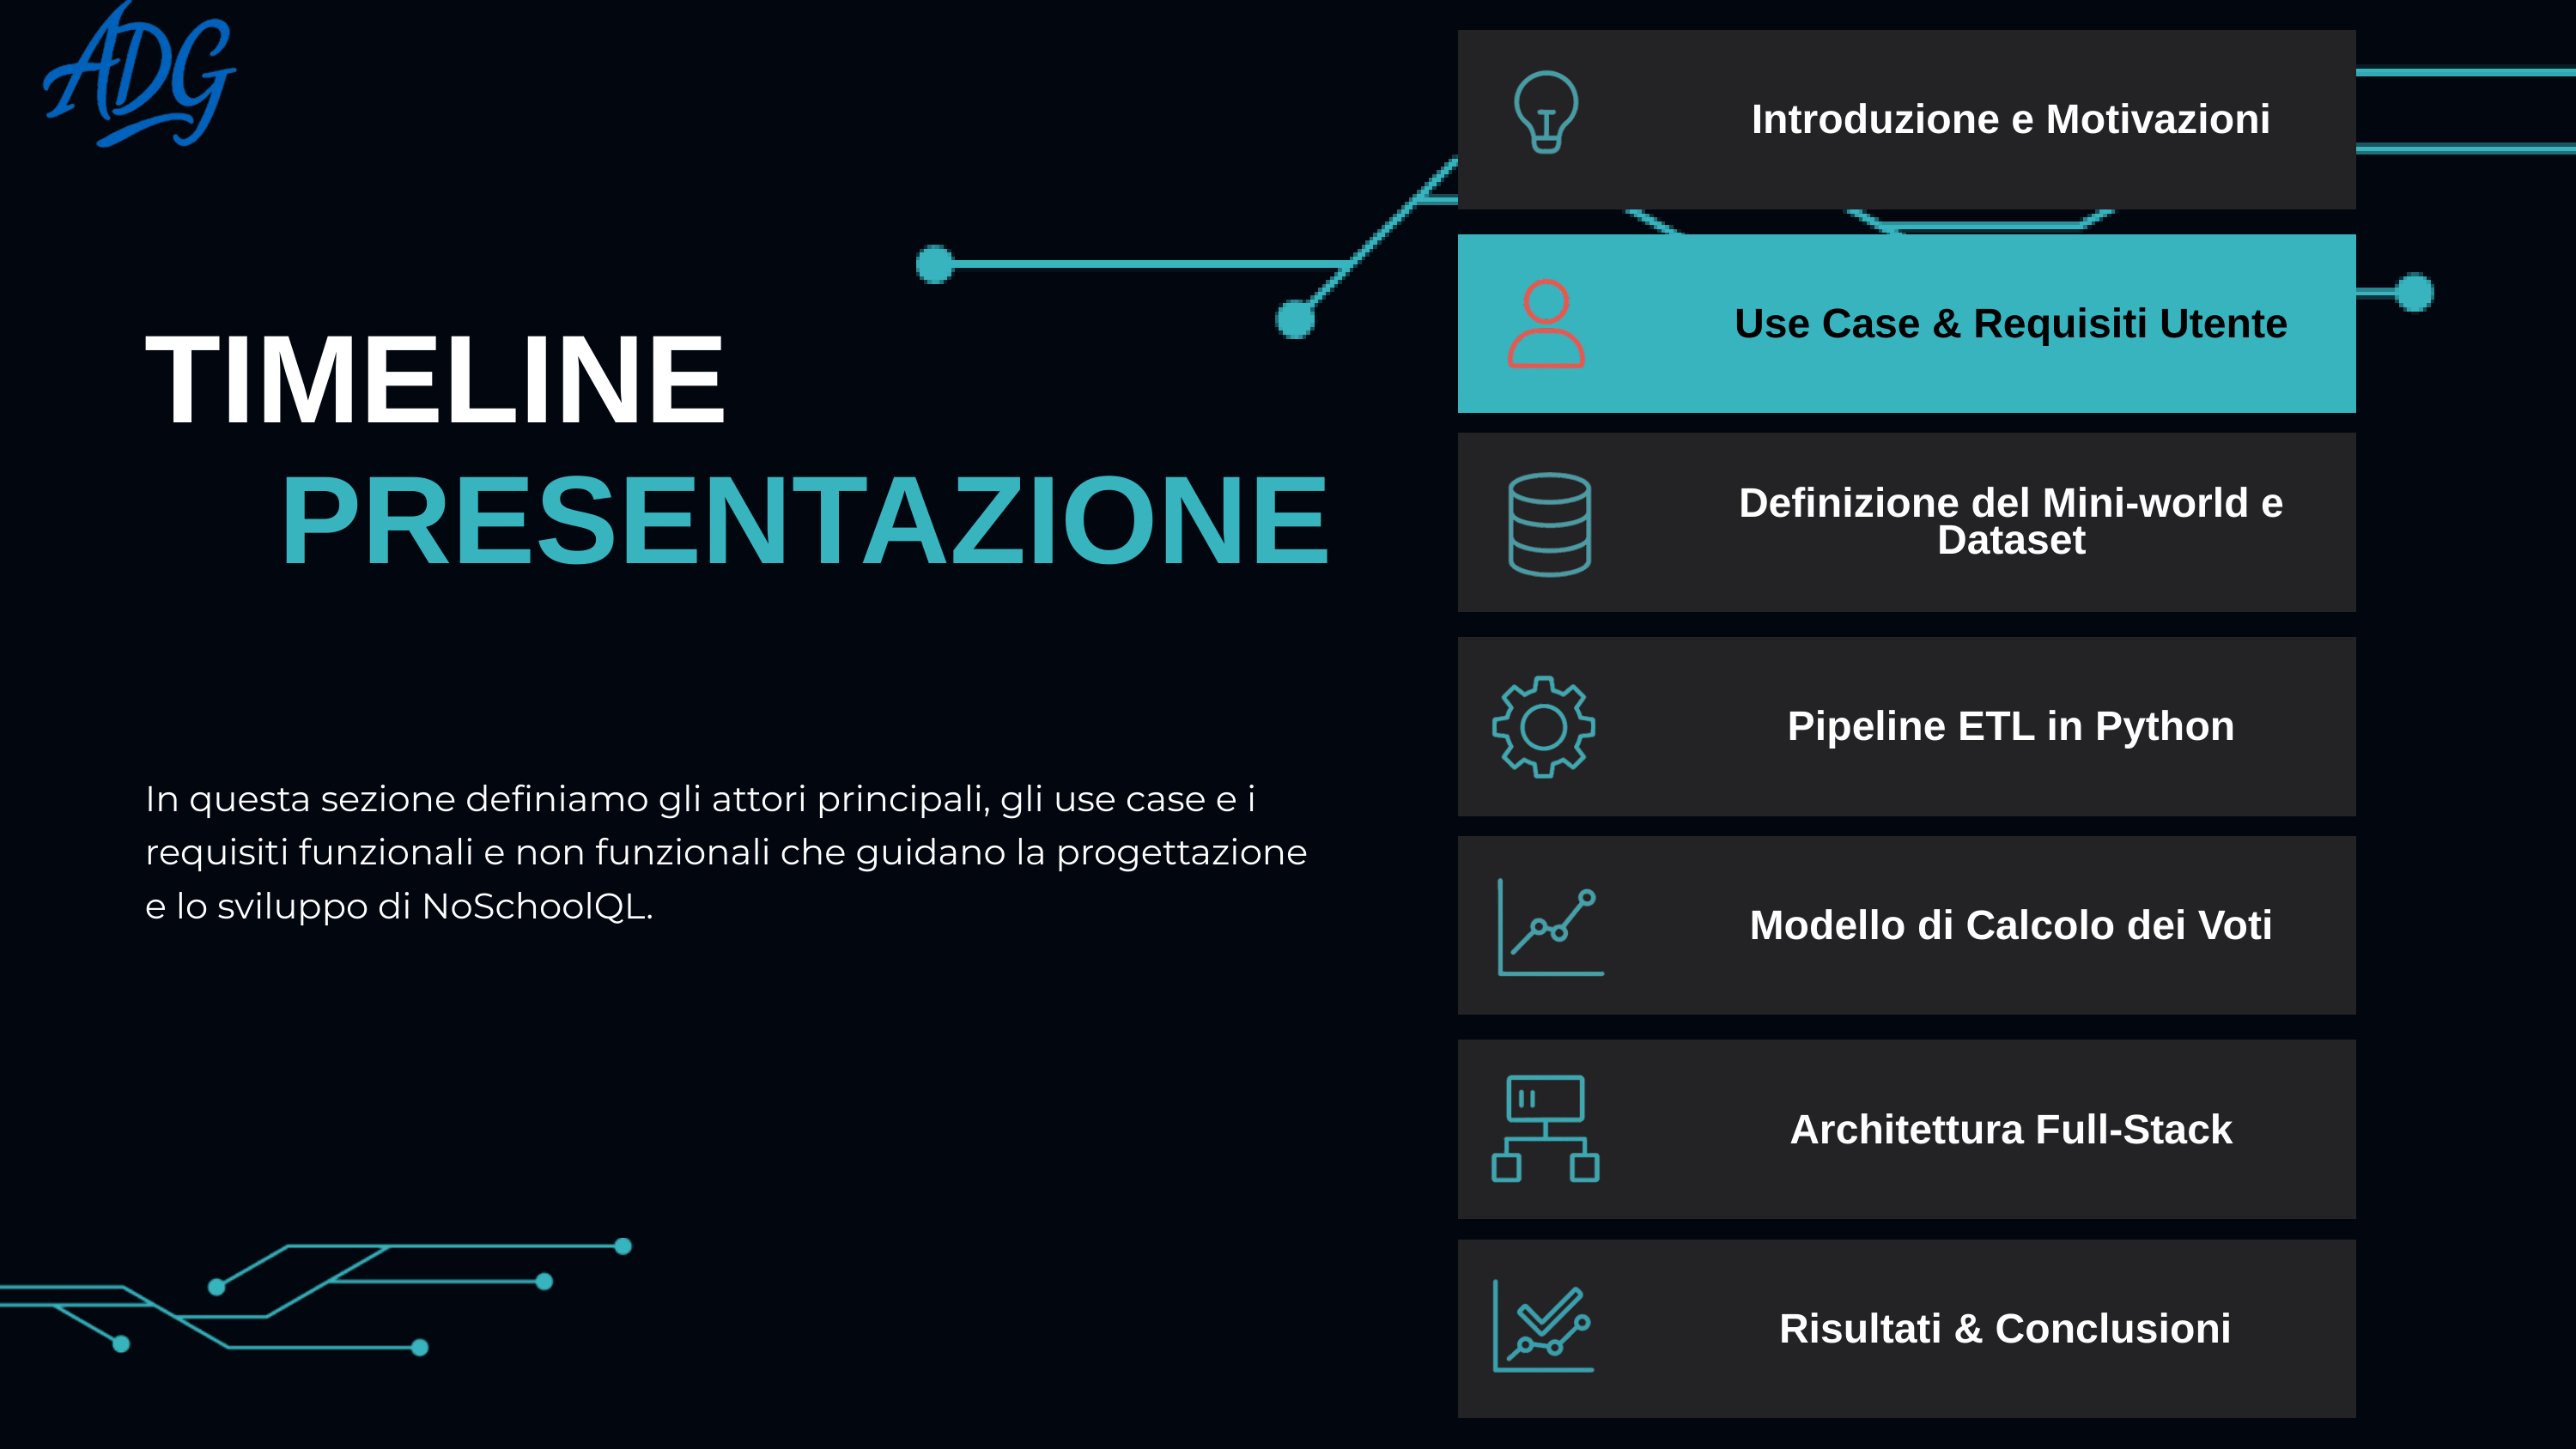

Introduzione e Motivazioni

Use Case & Requisiti Utente
TIMELINE

PRESENTAZIONE
Definizione del Mini-world e Dataset

Pipeline ETL in Python
In questa sezione definiamo gli attori principali, gli use case e i requisiti funzionali e non funzionali che guidano la progettazione e lo sviluppo di NoSchoolQL.

Modello di Calcolo dei Voti

Architettura Full-Stack

Risultati & Conclusioni